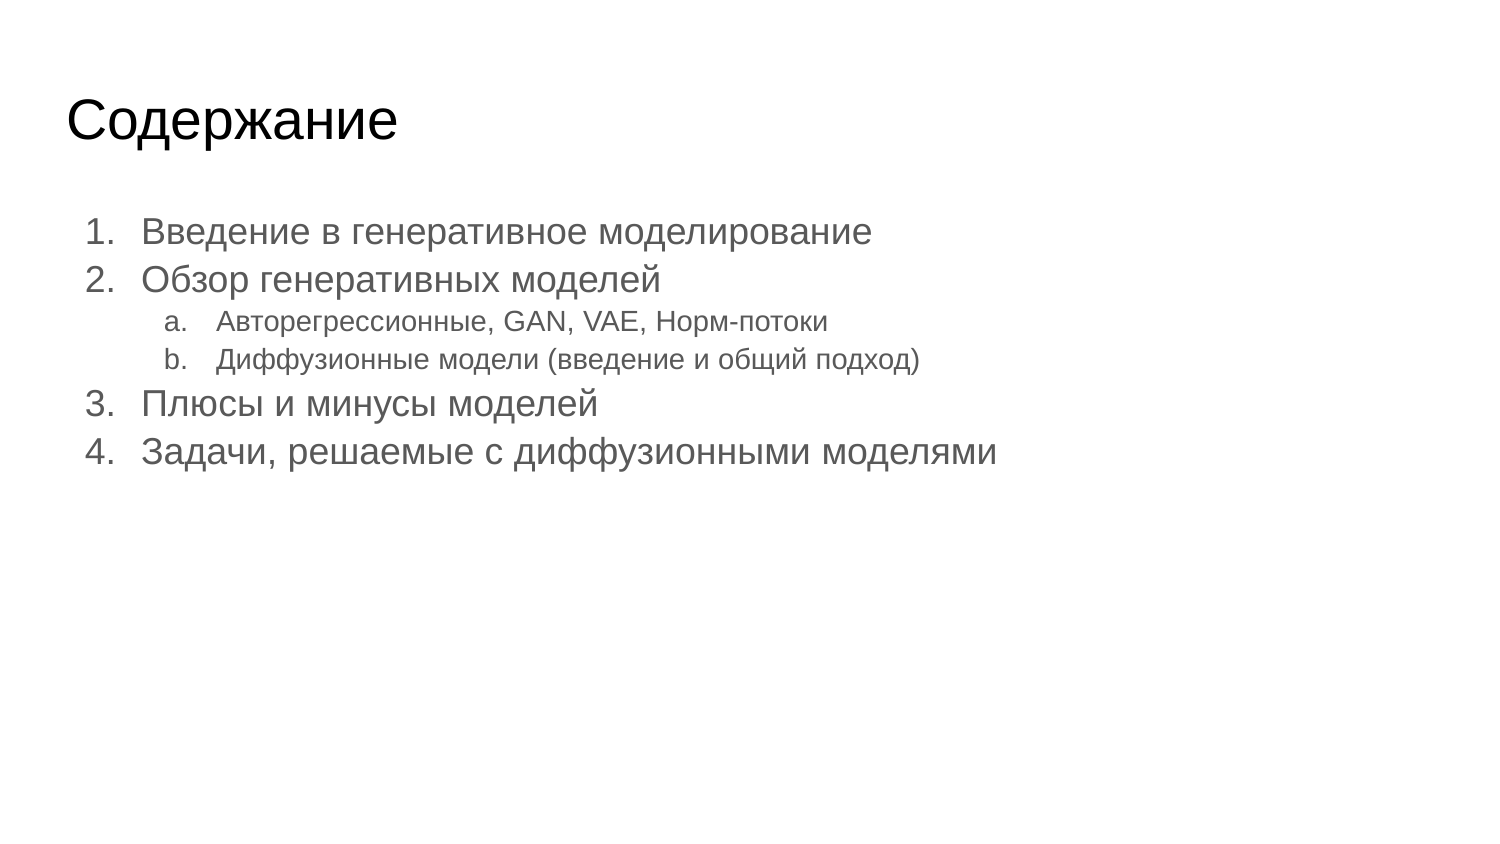

# Содержание
Введение в генеративное моделирование
Обзор генеративных моделей
Авторегрессионные, GAN, VAE, Норм-потоки
Диффузионные модели (введение и общий подход)
Плюсы и минусы моделей
Задачи, решаемые с диффузионными моделями